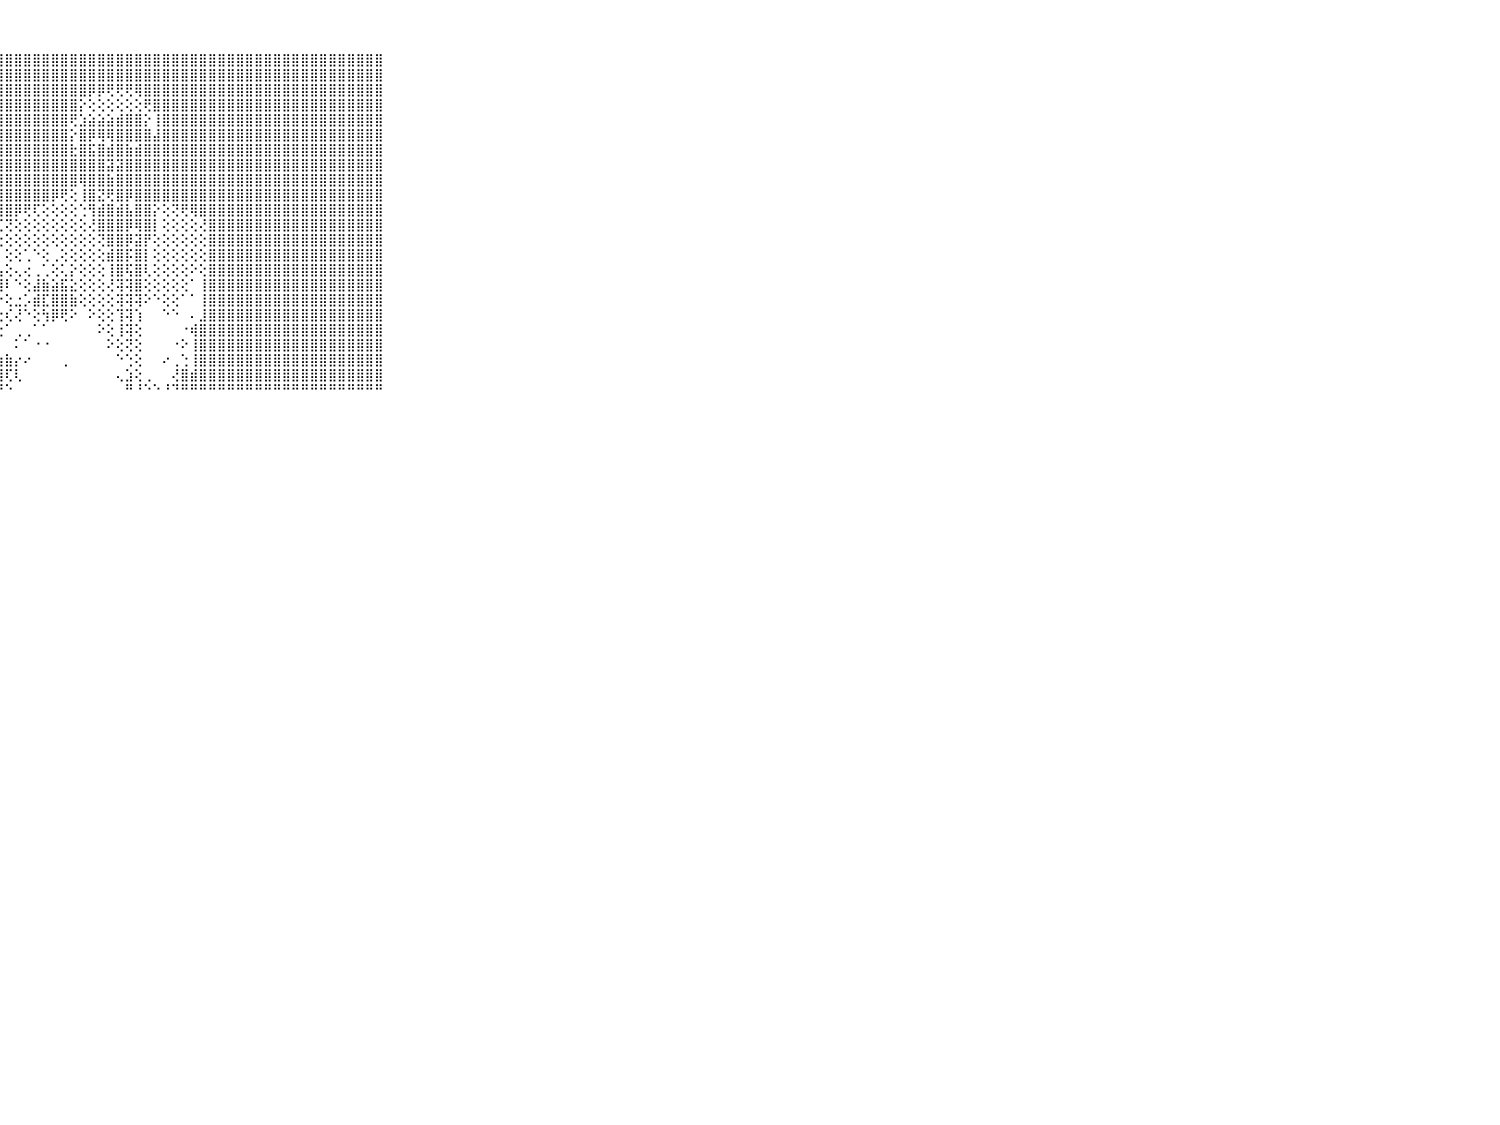

⠀⠀⠀⠀⠀⠀⠀⠀⠀⠀⠀⣿⣿⣿⣿⣿⣿⣿⣿⣿⣿⣿⣿⣿⣿⣿⣿⣿⣿⣿⣿⣿⣿⣿⣿⣿⣿⣿⣿⣿⣿⣿⣿⣿⣿⣿⣿⣿⣿⣿⣿⣿⣿⣿⣿⣿⣿⣿⣿⣿⣿⣿⣿⣿⣿⣿⣿⣿⣿⠀⠀⠀⠀⠀⠀⠀⠀⠀⠀⠀⠀
⠀⠀⠀⠀⠀⠀⠀⠀⠀⠀⠀⣿⣿⣿⣿⣿⣿⣿⣿⣿⣿⣿⣿⣿⣿⣿⣿⣿⣿⣿⣿⣿⣿⣿⣿⣿⣿⣿⣿⣿⣿⣿⣿⣿⣿⣿⣿⣿⣿⣿⣿⣿⣿⣿⣿⣿⣿⣿⣿⣿⣿⣿⣿⣿⣿⣿⣿⣿⣿⠀⠀⠀⠀⠀⠀⠀⠀⠀⠀⠀⠀
⠀⠀⠀⠀⠀⠀⠀⠀⠀⠀⠀⣿⣿⣿⣿⣿⣿⣿⣿⣿⣿⣿⣿⣿⣿⣿⣿⣿⣿⣿⣿⣿⣿⣿⣿⣿⣿⡿⡿⢟⢟⢟⢿⣿⣿⣿⣿⣿⣿⣿⣿⣿⣿⣿⣿⣿⣿⣿⣿⣿⣿⣿⣿⣿⣿⣿⣿⣿⣿⠀⠀⠀⠀⠀⠀⠀⠀⠀⠀⠀⠀
⠀⠀⠀⠀⠀⠀⠀⠀⠀⠀⠀⣿⣿⣿⣿⣿⣿⣿⣿⣿⣿⣿⣿⣿⣿⣿⣿⣿⣿⣿⣿⣿⣿⣿⣿⣿⡕⢕⢕⢕⢕⢕⢕⢟⣿⣿⣿⣿⣿⣿⣿⣿⣿⣿⣿⣿⣿⣿⣿⣿⣿⣿⣿⣿⣿⣿⣿⣿⣿⠀⠀⠀⠀⠀⠀⠀⠀⠀⠀⠀⠀
⠀⠀⠀⠀⠀⠀⠀⠀⠀⠀⠀⣿⣿⣿⣿⣿⣿⣿⣿⣿⣿⣿⣿⣿⣿⣿⣿⣿⣿⣿⣿⣿⣿⣿⣿⢟⣱⣵⣵⣵⣾⣿⣿⡕⢸⣿⣿⣿⣿⣿⣿⣿⣿⣿⣿⣿⣿⣿⣿⣿⣿⣿⣿⣿⣿⣿⣿⣿⣿⠀⠀⠀⠀⠀⠀⠀⠀⠀⠀⠀⠀
⠀⠀⠀⠀⠀⠀⠀⠀⠀⠀⠀⣿⣿⣿⣿⣿⣿⣿⣿⣿⣿⣿⣿⣿⣿⣿⣿⣿⣿⣿⣿⣿⣿⣿⣿⡕⣿⡿⢿⢿⣿⣿⣿⣿⣼⣿⣿⣿⣿⣿⣿⣿⣿⣿⣿⣿⣿⣿⣿⣿⣿⣿⣿⣿⣿⣿⣿⣿⣿⠀⠀⠀⠀⠀⠀⠀⠀⠀⠀⠀⠀
⠀⠀⠀⠀⠀⠀⠀⠀⠀⠀⠀⣿⣿⣿⣿⣿⣿⣿⣿⣿⣿⣿⣿⣿⣿⣿⣿⣿⣿⣿⣿⣿⣿⣿⣿⣗⣿⣯⣿⣾⣿⣷⣾⣿⣿⣿⣿⣿⣿⣿⣿⣿⣿⣿⣿⣿⣿⣿⣿⣿⣿⣿⣿⣿⣿⣿⣿⣿⣿⠀⠀⠀⠀⠀⠀⠀⠀⠀⠀⠀⠀
⠀⠀⠀⠀⠀⠀⠀⠀⠀⠀⠀⣿⣿⣿⣿⣿⣿⣿⣿⣿⣿⣿⣿⣿⣿⣿⣿⣿⣿⣿⣿⣿⣿⣿⣿⣿⣿⣿⣿⣽⣽⣿⣿⣿⣿⣿⣿⣿⣿⣿⣿⣿⣿⣿⣿⣿⣿⣿⣿⣿⣿⣿⣿⣿⣿⣿⣿⣿⣿⠀⠀⠀⠀⠀⠀⠀⠀⠀⠀⠀⠀
⠀⠀⠀⠀⠀⠀⠀⠀⠀⠀⠀⣿⣿⣿⣿⣿⣿⣿⣿⣿⣿⣿⣿⣿⣿⣿⣿⣿⣿⣿⣿⣿⣿⣿⣿⣿⢿⣿⣿⣷⣿⣿⣿⣿⣿⣿⣿⣿⣿⣿⣿⣿⣿⣿⣿⣿⣿⣿⣿⣿⣿⣿⣿⣿⣿⣿⣿⣿⣿⠀⠀⠀⠀⠀⠀⠀⠀⠀⠀⠀⠀
⠀⠀⠀⠀⠀⠀⠀⠀⠀⠀⠀⣿⣿⣿⣿⣿⣿⣿⣿⣿⣿⣿⣿⣿⣿⣿⣿⣿⣿⣿⣿⣿⣿⡿⢟⢕⢸⣿⣝⢟⣿⡿⣿⣿⣿⣿⣿⣿⣿⣿⣿⣿⣿⣿⣿⣿⣿⣿⣿⣿⣿⣿⣿⣿⣿⣿⣿⣿⣿⠀⠀⠀⠀⠀⠀⠀⠀⠀⠀⠀⠀
⠀⠀⠀⠀⠀⠀⠀⠀⠀⠀⠀⣿⣿⣿⣿⣿⣿⣿⣿⣿⣿⣿⣿⣿⣿⣿⣿⣿⣿⡿⢟⢏⢕⢕⢕⢕⢑⢻⣾⣿⣾⣧⣿⣿⡕⢕⢝⢟⢿⣿⣿⣿⣿⣿⣿⣿⣿⣿⣿⣿⣿⣿⣿⣿⣿⣿⣿⣿⣿⠀⠀⠀⠀⠀⠀⠀⠀⠀⠀⠀⠀
⠀⠀⠀⠀⠀⠀⠀⠀⠀⠀⠀⣿⣿⣿⣿⣿⣿⣿⣿⣿⣿⣿⣿⣿⣿⣿⣿⢏⢝⢕⢕⢕⢕⢕⢕⢕⢕⢜⣿⣿⣿⡿⢿⣿⡇⢕⢕⢕⢕⢜⣿⣿⣿⣿⣿⣿⣿⣿⣿⣿⣿⣿⣿⣿⣿⣿⣿⣿⣿⠀⠀⠀⠀⠀⠀⠀⠀⠀⠀⠀⠀
⠀⠀⠀⠀⠀⠀⠀⠀⠀⠀⠀⣿⣿⣿⣿⣿⣿⣿⣿⣿⣿⣿⣿⣿⣿⣿⡟⢕⢕⢕⢕⢕⢕⢕⢕⢕⢕⢕⢝⣿⣿⡿⣽⡟⢕⢕⢕⢕⢕⢕⣿⣿⣿⣿⣿⣿⣿⣿⣿⣿⣿⣿⣿⣿⣿⣿⣿⣿⣿⠀⠀⠀⠀⠀⠀⠀⠀⠀⠀⠀⠀
⠀⠀⠀⠀⠀⠀⠀⠀⠀⠀⠀⣿⣿⣿⣿⣿⣿⣿⣿⣿⣿⣿⣿⣿⣿⣿⣿⡇⢕⢕⢁⠑⢕⢀⢕⢕⢕⢕⢕⣾⣿⡯⣿⡇⢕⢕⢕⢕⢕⢕⣿⣿⣿⣿⣿⣿⣿⣿⣿⣿⣿⣿⣿⣿⣿⣿⣿⣿⣿⠀⠀⠀⠀⠀⠀⠀⠀⠀⠀⠀⠀
⠀⠀⠀⠀⠀⠀⠀⠀⠀⠀⠀⣿⣿⣿⣿⣿⣿⣿⣿⣿⣿⣿⣿⣿⣿⣿⣿⣧⢕⢄⢔⢀⢁⢕⢅⡕⢕⢕⢕⢸⣿⢯⣿⢇⢕⢕⢕⢕⠕⢕⣿⣿⣿⣿⣿⣿⣿⣿⣿⣿⣿⣿⣿⣿⣿⣿⣿⣿⣿⠀⠀⠀⠀⠀⠀⠀⠀⠀⠀⠀⠀
⠀⠀⠀⠀⠀⠀⠀⠀⠀⠀⠀⣿⣿⣿⣿⣿⣿⣿⣿⣿⣿⣿⣿⣿⣿⣿⡿⢿⠇⠑⢕⣼⣷⣵⣯⣕⢕⢕⢕⢜⢽⢽⣿⢕⢕⢕⢕⢕⠁⢸⣿⣿⣿⣿⣿⣿⣿⣿⣿⣿⣿⣿⣿⣿⣿⣿⣿⣿⣿⠀⠀⠀⠀⠀⠀⠀⠀⠀⠀⠀⠀
⠀⠀⠀⠀⠀⠀⠀⠀⠀⠀⠀⣿⣿⣿⣿⣿⣿⣿⣿⣿⣿⣿⣿⣿⣿⣿⢗⡕⢕⣐⡡⣾⣏⣿⣿⣷⢕⢕⢕⢕⢽⢽⢽⠕⠑⢕⢕⠁⠁⢸⣿⣿⣿⣿⣿⣿⣿⣿⣿⣿⣿⣿⣿⣿⣿⣿⣿⣿⣿⠀⠀⠀⠀⠀⠀⠀⠀⠀⠀⠀⠀
⠀⠀⠀⠀⠀⠀⠀⠀⠀⠀⠀⣿⣿⣿⣿⣿⣿⣿⣿⣿⣿⣿⣿⣿⣿⣿⢕⢕⢎⢜⠑⢕⢳⡿⢟⠕⠀⠕⢕⢕⢹⢽⢱⠀⠀⠑⠑⠀⠄⣸⣿⣿⣿⣿⣿⣿⣿⣿⣿⣿⣿⣿⣿⣿⣿⣿⣿⣿⣿⠀⠀⠀⠀⠀⠀⠀⠀⠀⠀⠀⠀
⠀⠀⠀⠀⠀⠀⠀⠀⠀⠀⠀⣿⣿⣿⣿⣿⣿⣿⣿⣿⣿⣿⣿⣿⣿⡇⢕⢕⠁⢀⢀⠁⠁⠀⠀⠀⠀⠀⠕⢕⢸⢽⢕⠀⠀⠀⠀⠐⢾⣿⣿⣿⣿⣿⣿⣿⣿⣿⣿⣿⣿⣿⣿⣿⣿⣿⣿⣿⣿⠀⠀⠀⠀⠀⠀⠀⠀⠀⠀⠀⠀
⠀⠀⠀⠀⠀⠀⠀⠀⠀⠀⠀⣿⣿⣿⣿⣿⣿⣿⣿⣿⣿⣿⣿⣿⣿⣷⡔⠀⠀⠅⠁⠐⠐⠀⠀⠀⠀⠀⠀⠕⢕⢝⢕⠀⠀⠀⠐⠕⢸⣿⣿⣿⣿⣿⣿⣿⣿⣿⣿⣿⣿⣿⣿⣿⣿⣿⣿⣿⣿⠀⠀⠀⠀⠀⠀⠀⠀⠀⠀⠀⠀
⠀⠀⠀⠀⠀⠀⠀⠀⠀⠀⠀⣿⣿⣿⣿⣿⣿⣿⣿⣿⣿⣿⣿⣿⣿⣿⣿⣷⣷⡔⠔⠀⠀⠀⢀⠀⠀⠀⠀⠀⠑⢑⢕⠀⠀⠔⢀⢑⢸⣿⣿⣿⣿⣿⣿⣿⣿⣿⣿⣿⣿⣿⣿⣿⣿⣿⣿⣿⣿⠀⠀⠀⠀⠀⠀⠀⠀⠀⠀⠀⠀
⠀⠀⠀⠀⠀⠀⠀⠀⠀⠀⠀⣿⣿⣿⣿⣿⣿⣿⣿⣿⣿⣿⣿⣿⣿⣿⣿⣿⢏⢇⠀⠀⠀⠀⠀⠀⠀⠀⠀⠀⢄⣱⢕⢀⠀⠀⢜⣿⣾⣿⣿⣿⣿⣿⣿⣿⣿⣿⣿⣿⣿⣿⣿⣿⣿⣿⣿⣿⣿⠀⠀⠀⠀⠀⠀⠀⠀⠀⠀⠀⠀
⠀⠀⠀⠀⠀⠀⠀⠀⠀⠀⠀⠛⠛⠛⠛⠛⠛⠛⠛⠛⠛⠛⠛⠛⠛⠛⠛⠛⠑⠀⠀⠀⠀⠀⠀⠀⠀⠀⠀⠀⠀⠛⠘⠑⠑⠘⠙⠛⠛⠛⠛⠛⠛⠛⠛⠛⠛⠛⠛⠛⠛⠛⠛⠛⠛⠛⠛⠛⠛⠀⠀⠀⠀⠀⠀⠀⠀⠀⠀⠀⠀